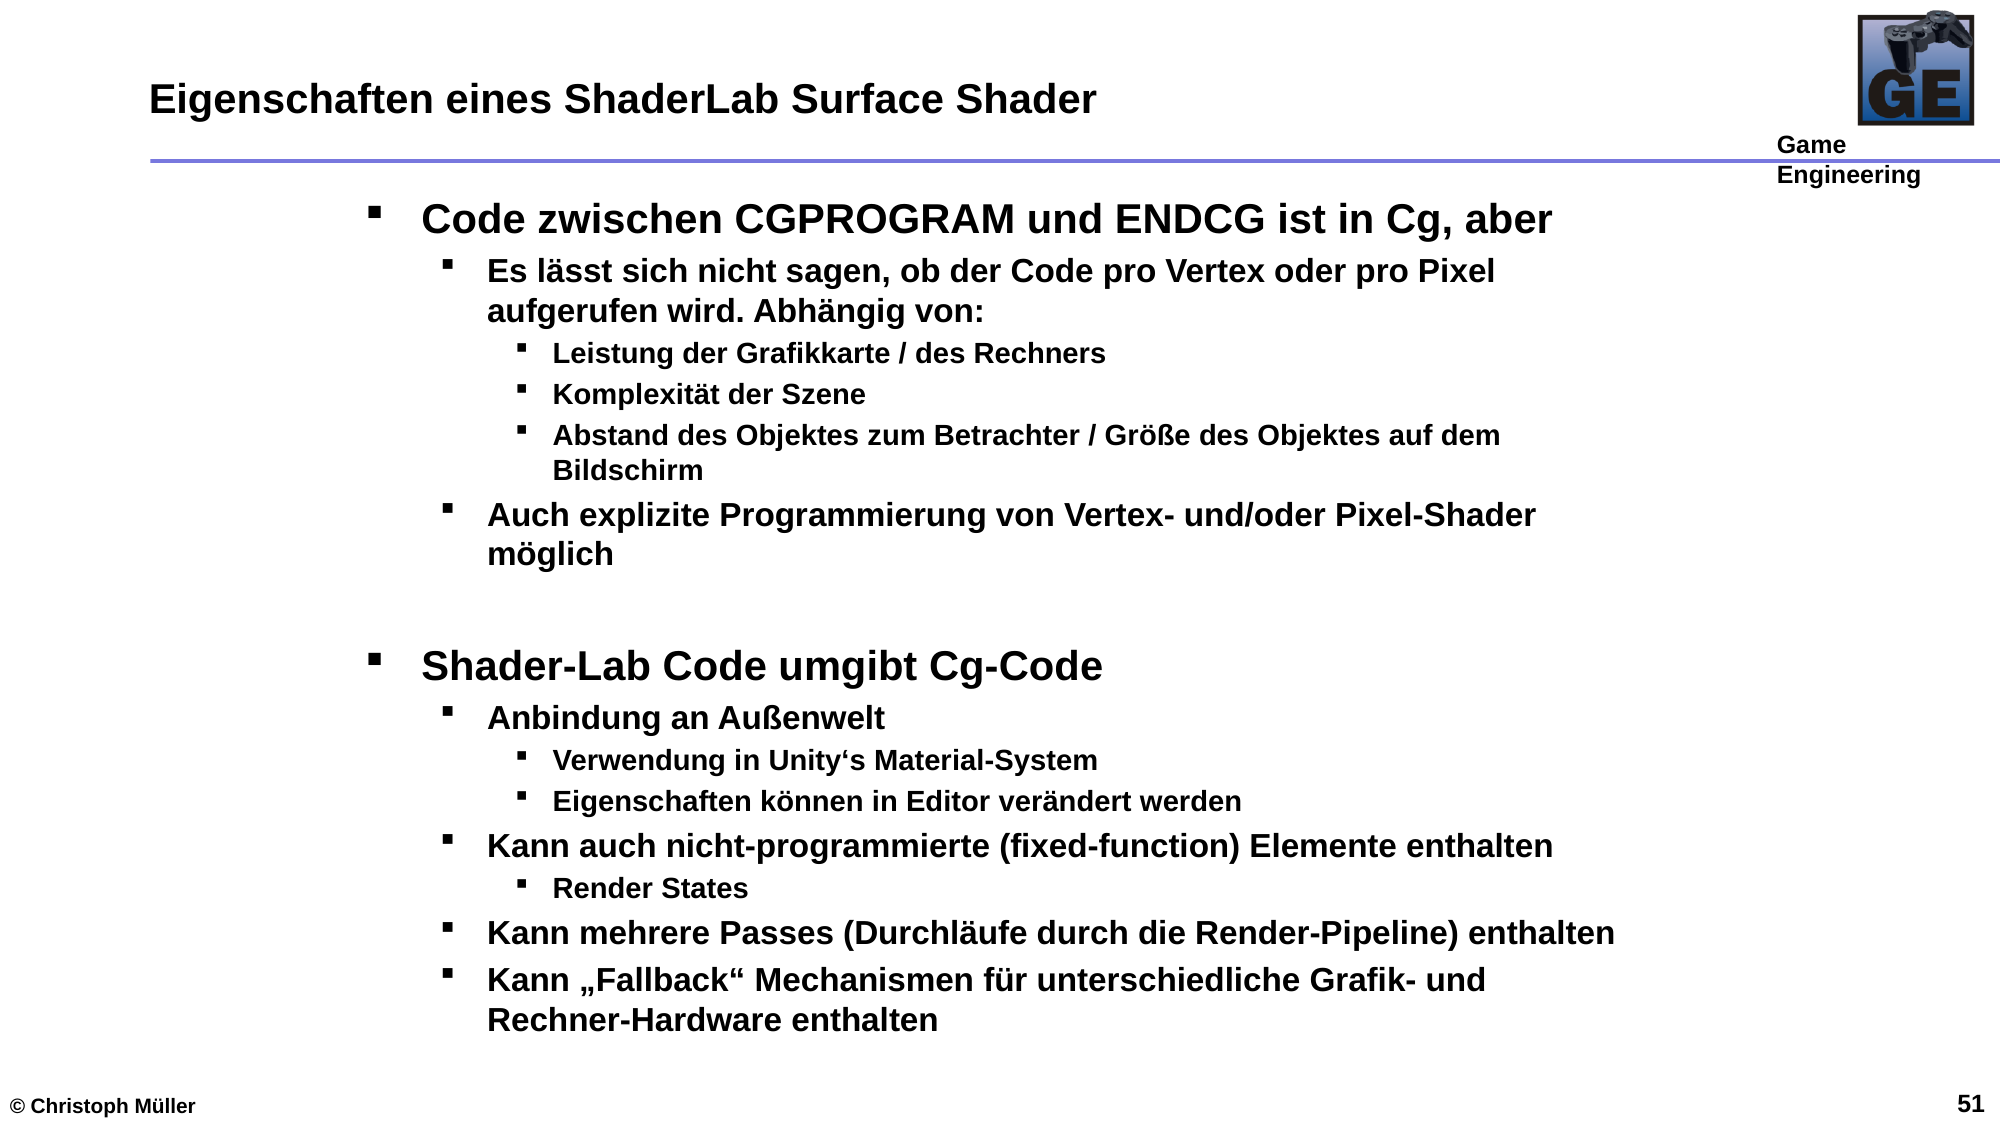

# Eigenschaften eines ShaderLab Surface Shader
Code zwischen CGPROGRAM und ENDCG ist in Cg, aber
Es lässt sich nicht sagen, ob der Code pro Vertex oder pro Pixel aufgerufen wird. Abhängig von:
Leistung der Grafikkarte / des Rechners
Komplexität der Szene
Abstand des Objektes zum Betrachter / Größe des Objektes auf dem Bildschirm
Auch explizite Programmierung von Vertex- und/oder Pixel-Shader möglich

Shader-Lab Code umgibt Cg-Code
Anbindung an Außenwelt
Verwendung in Unity‘s Material-System
Eigenschaften können in Editor verändert werden
Kann auch nicht-programmierte (fixed-function) Elemente enthalten
Render States
Kann mehrere Passes (Durchläufe durch die Render-Pipeline) enthalten
Kann „Fallback“ Mechanismen für unterschiedliche Grafik- und Rechner-Hardware enthalten